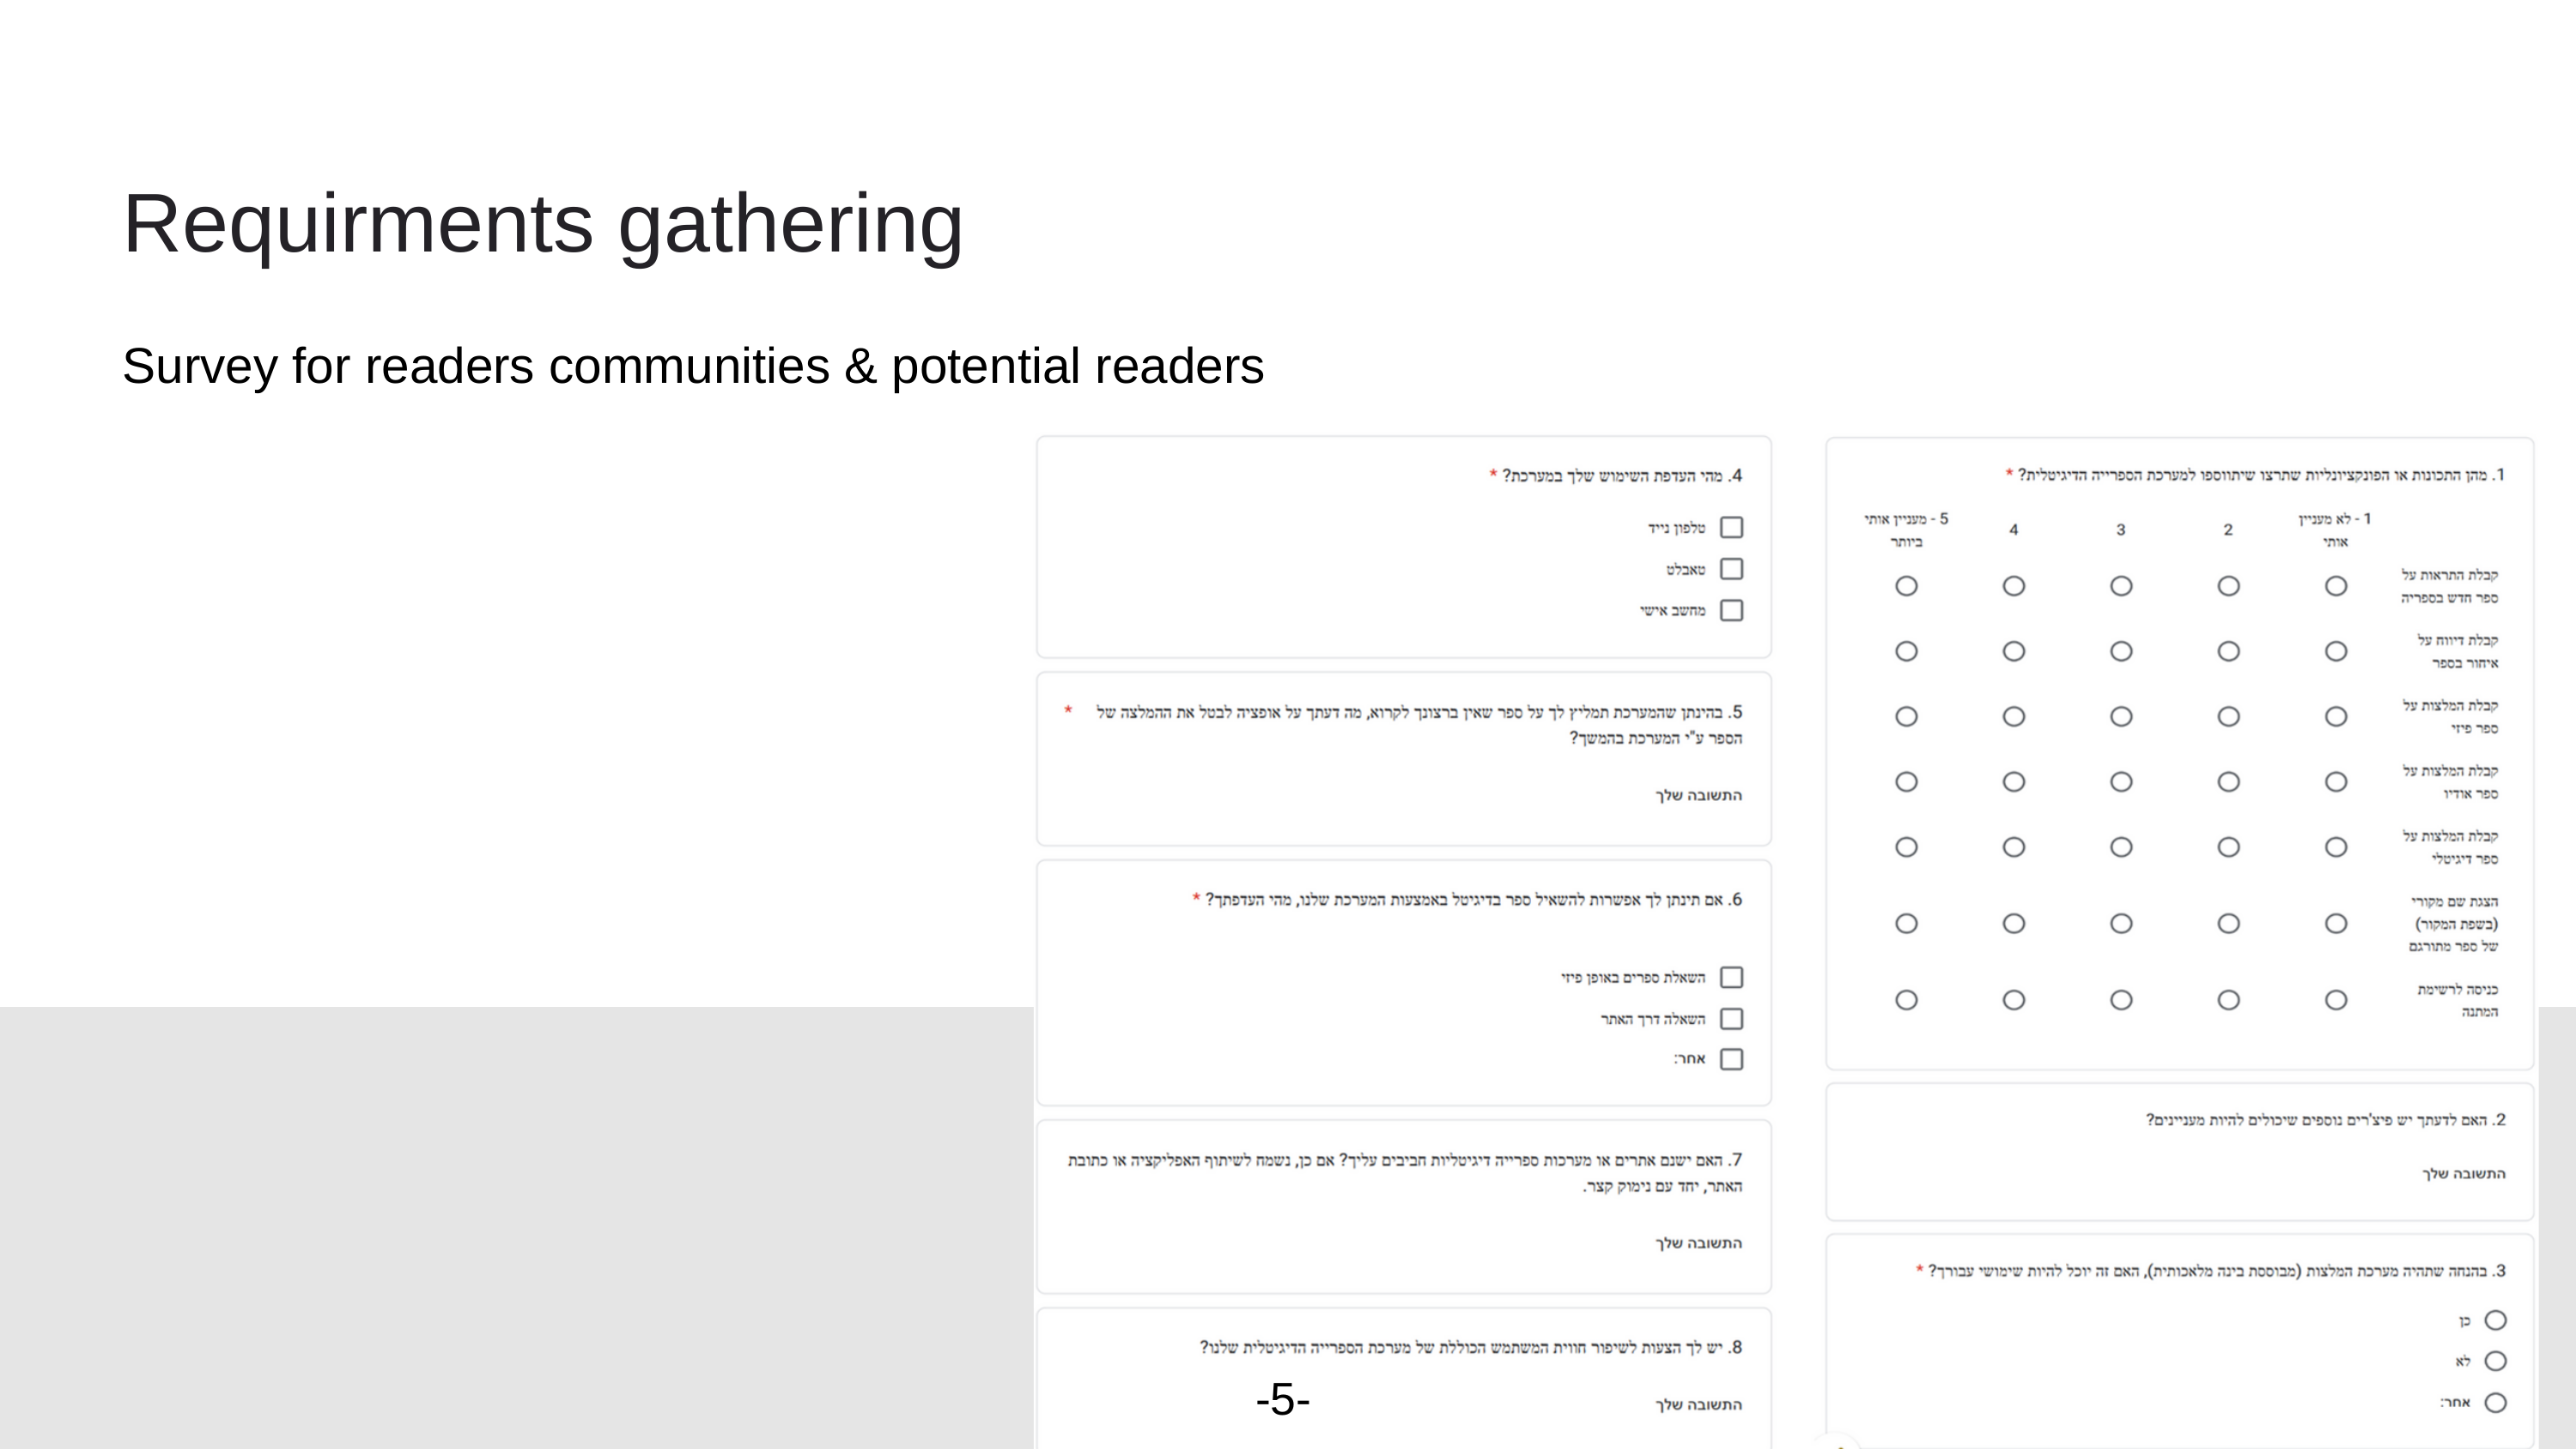

Requirments gathering

Survey for readers communities & potential readers

-5-